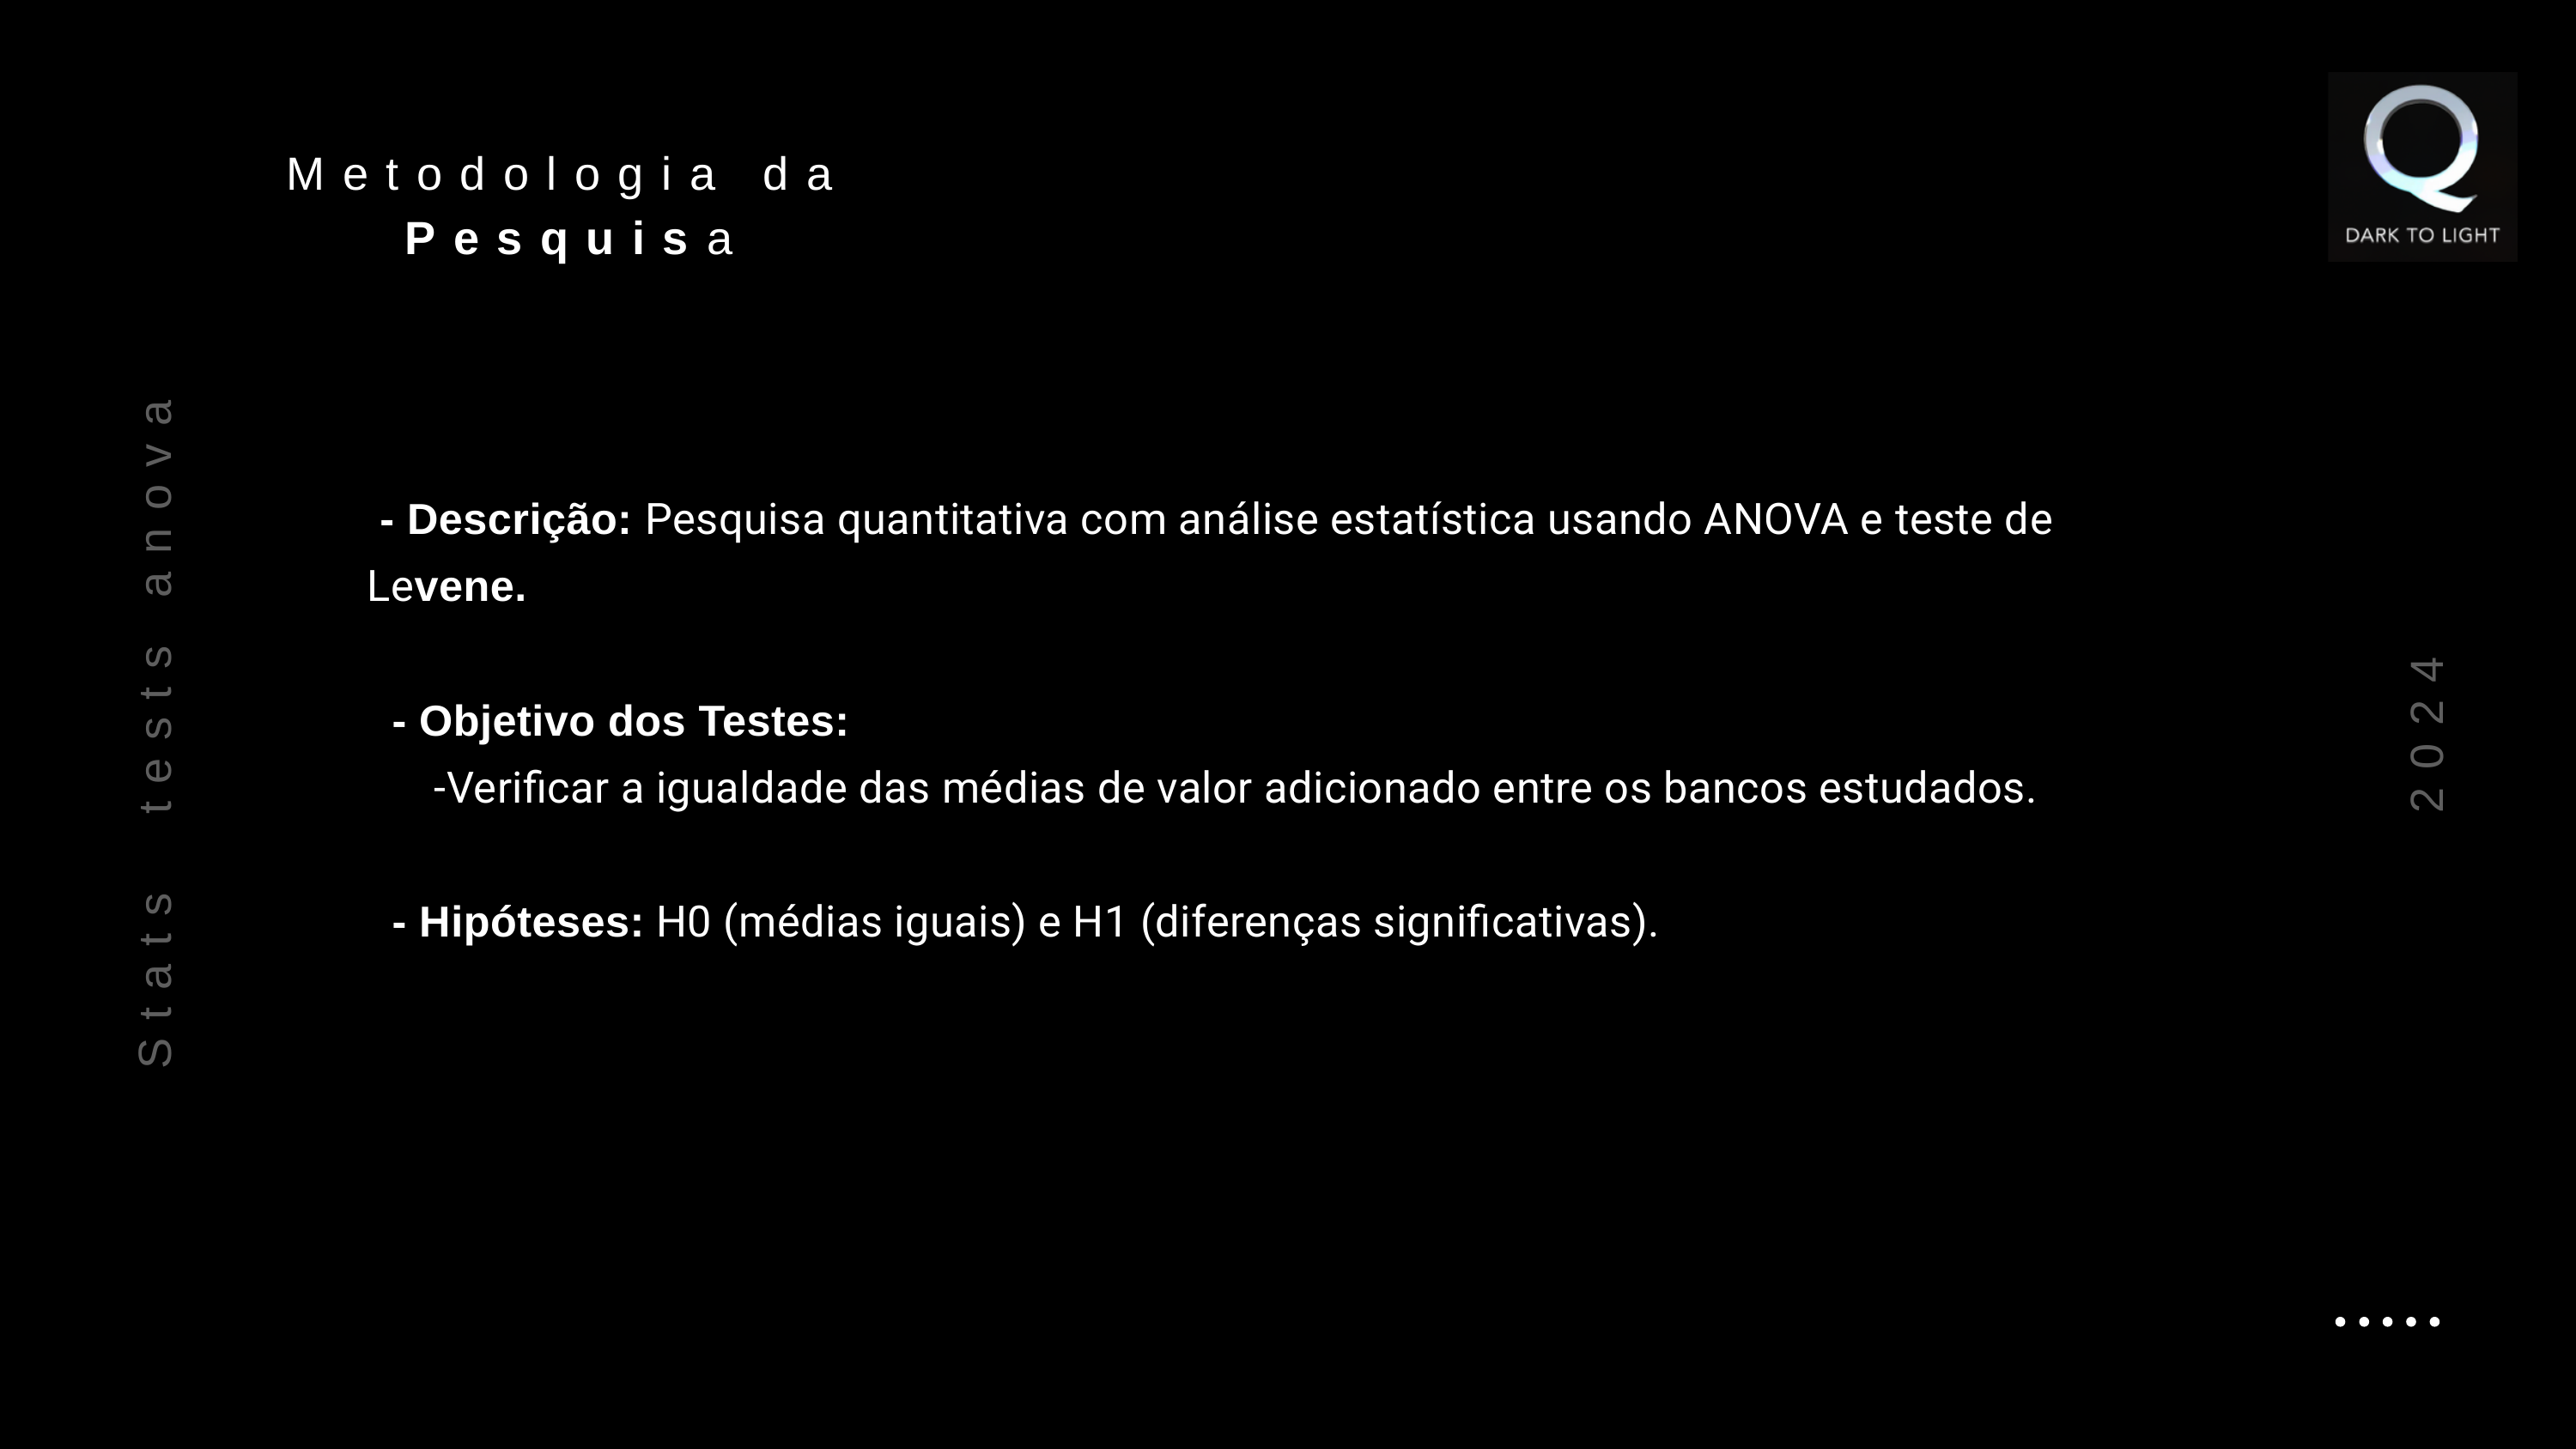

Metodologia da Pesquisa

 - Descrição: Pesquisa quantitativa com análise estatística usando ANOVA e teste de Levene.

  - Objetivo dos Testes:
      -Verificar a igualdade das médias de valor adicionado entre os bancos estudados.

  - Hipóteses: H0 (médias iguais) e H1 (diferenças significativas).

Stats  tests anova
2024